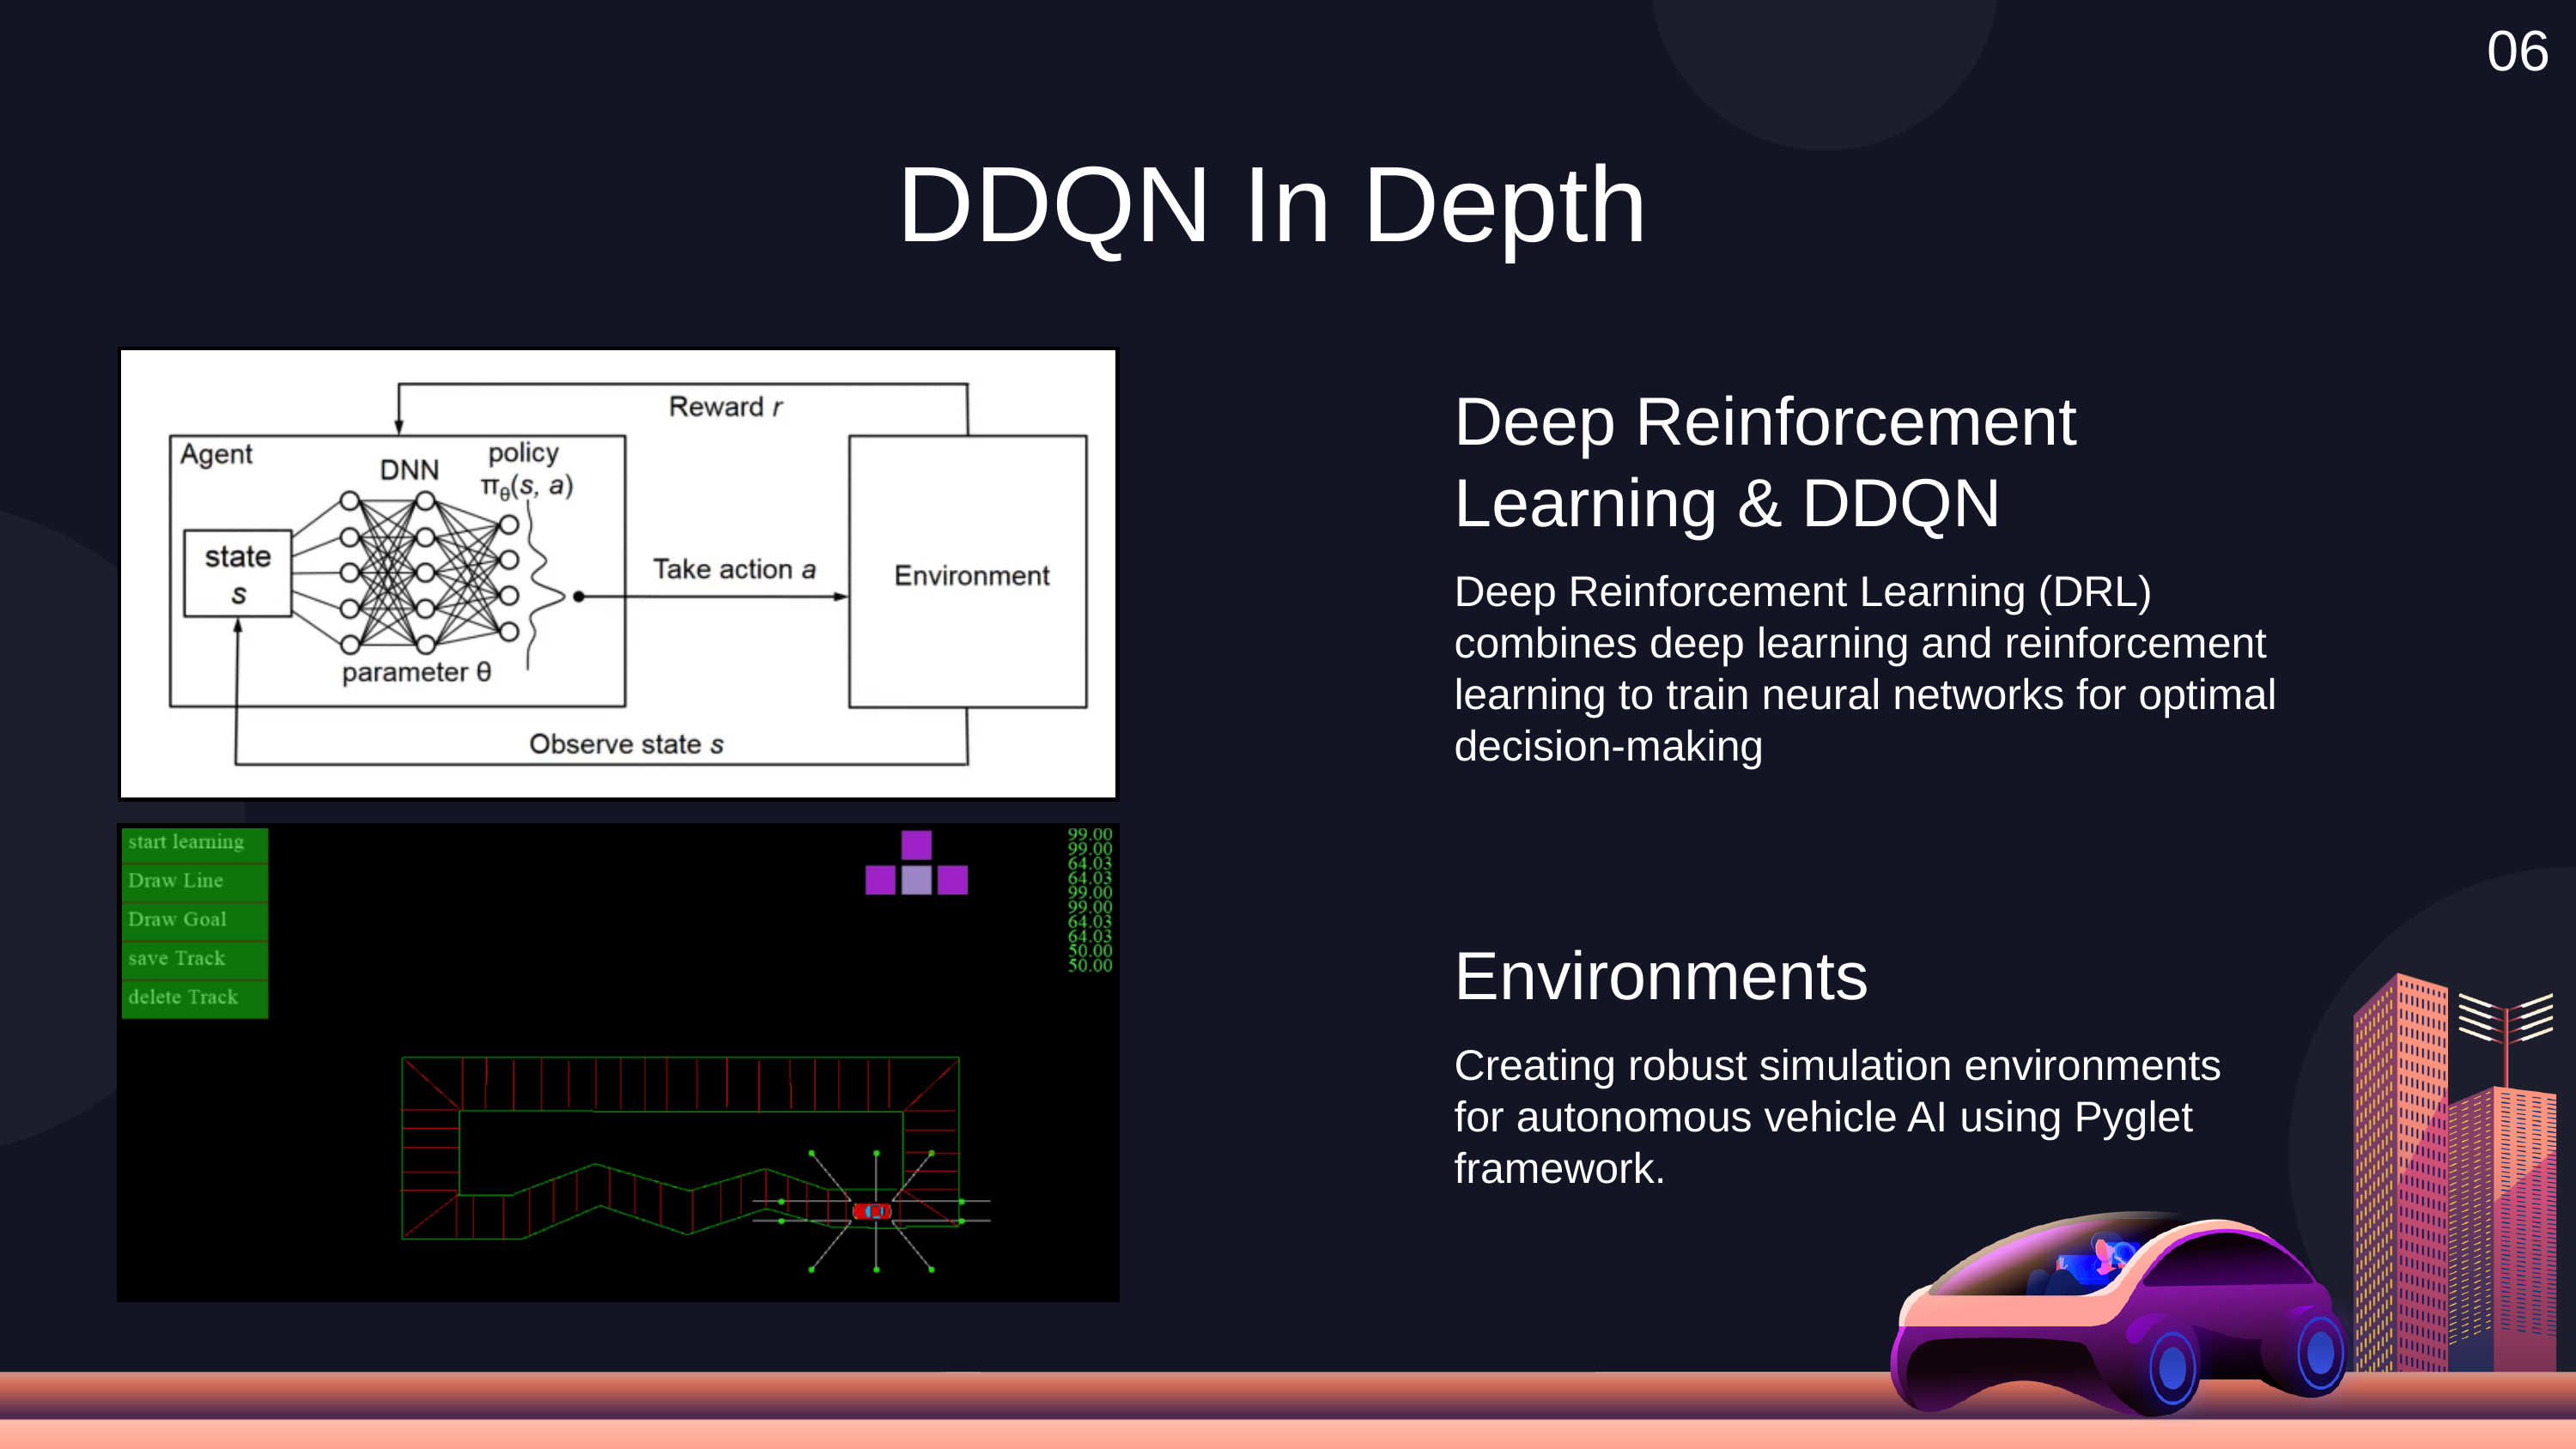

06
DDQN In Depth

Deep Reinforcement Learning & DDQN
Deep Reinforcement Learning (DRL) combines deep learning and reinforcement learning to train neural networks for optimal decision-making

Environments

Creating robust simulation environments for autonomous vehicle AI using Pyglet framework.